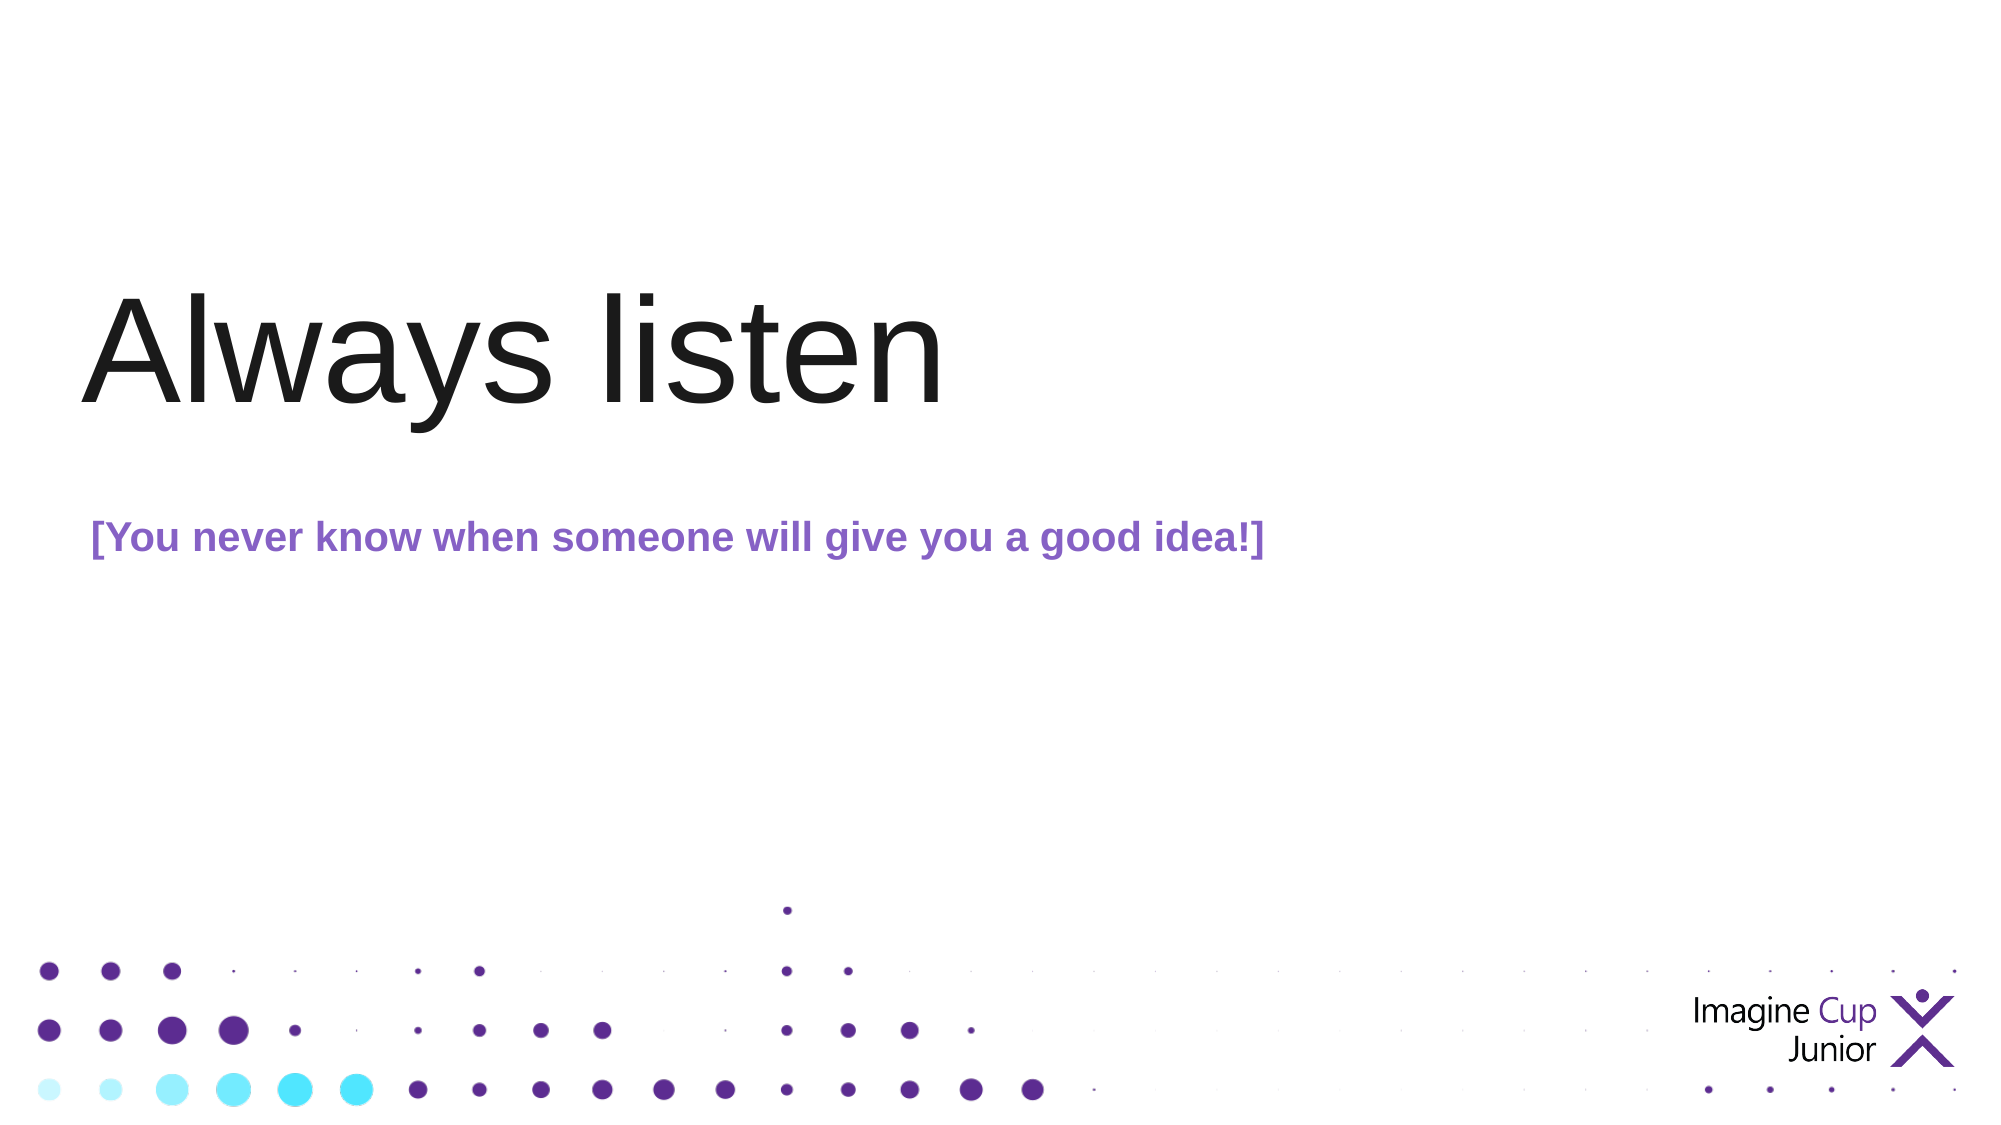

Always listen
[You never know when someone will give you a good idea!]